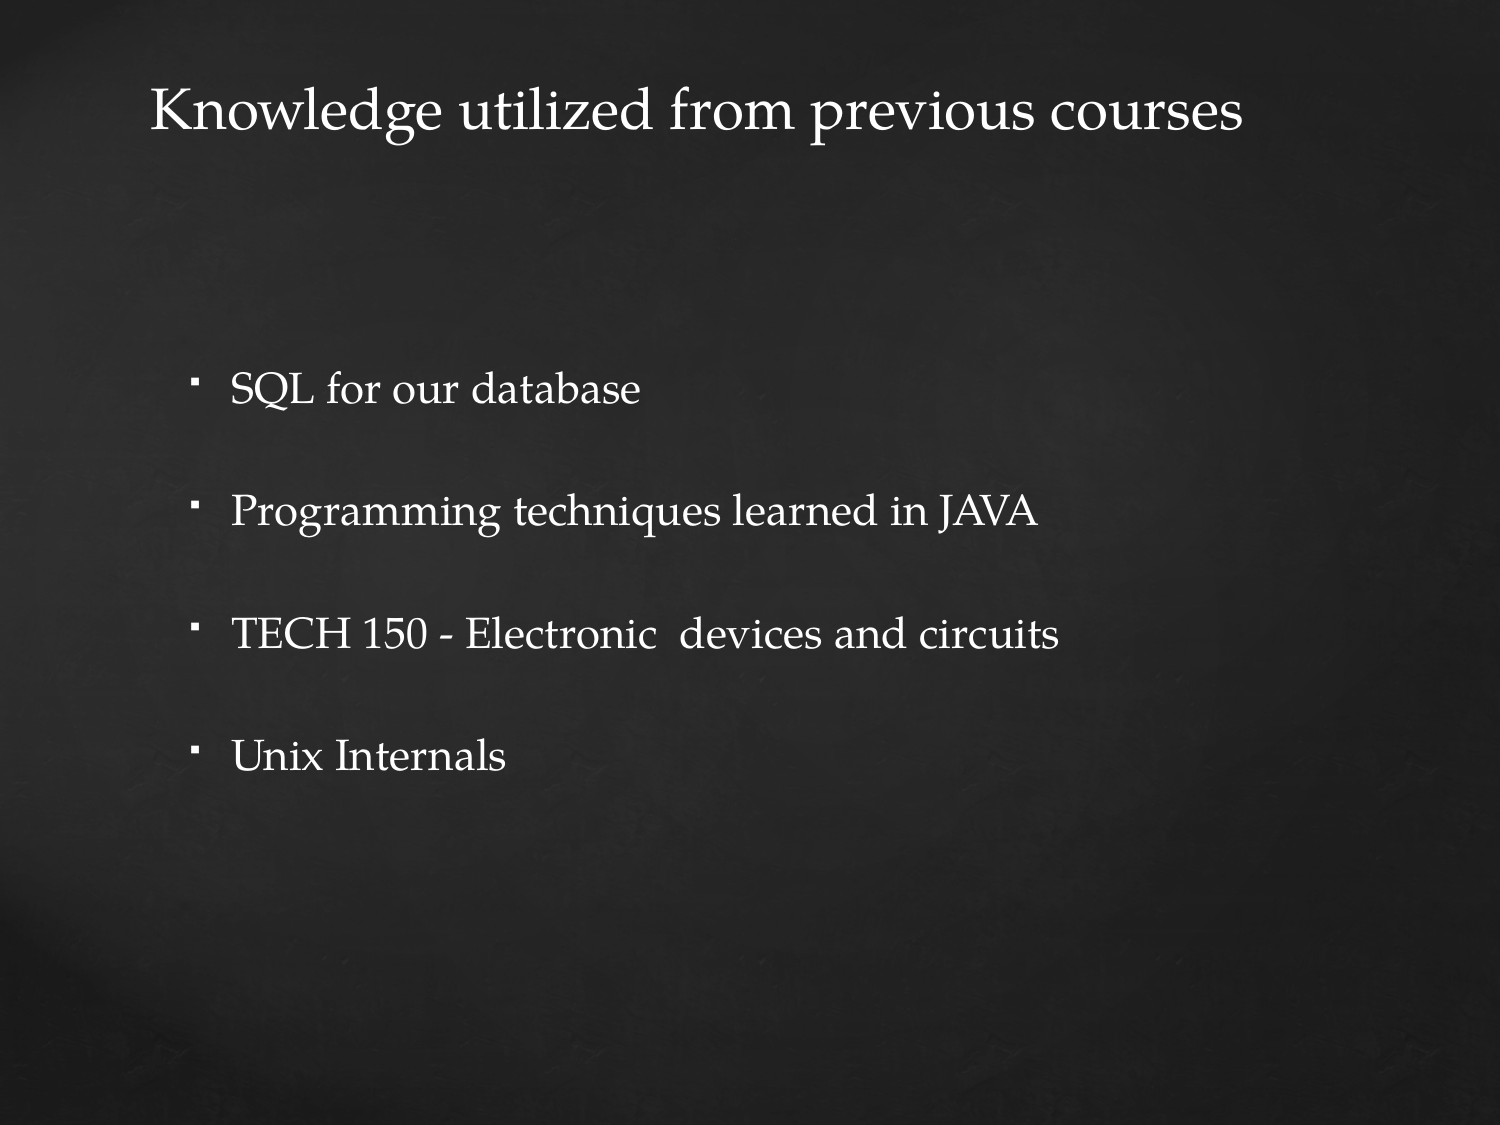

# Knowledge utilized from previous courses

SQL for our database

Programming techniques learned in JAVA

TECH 150 - Electronic  devices and circuits

Unix Internals